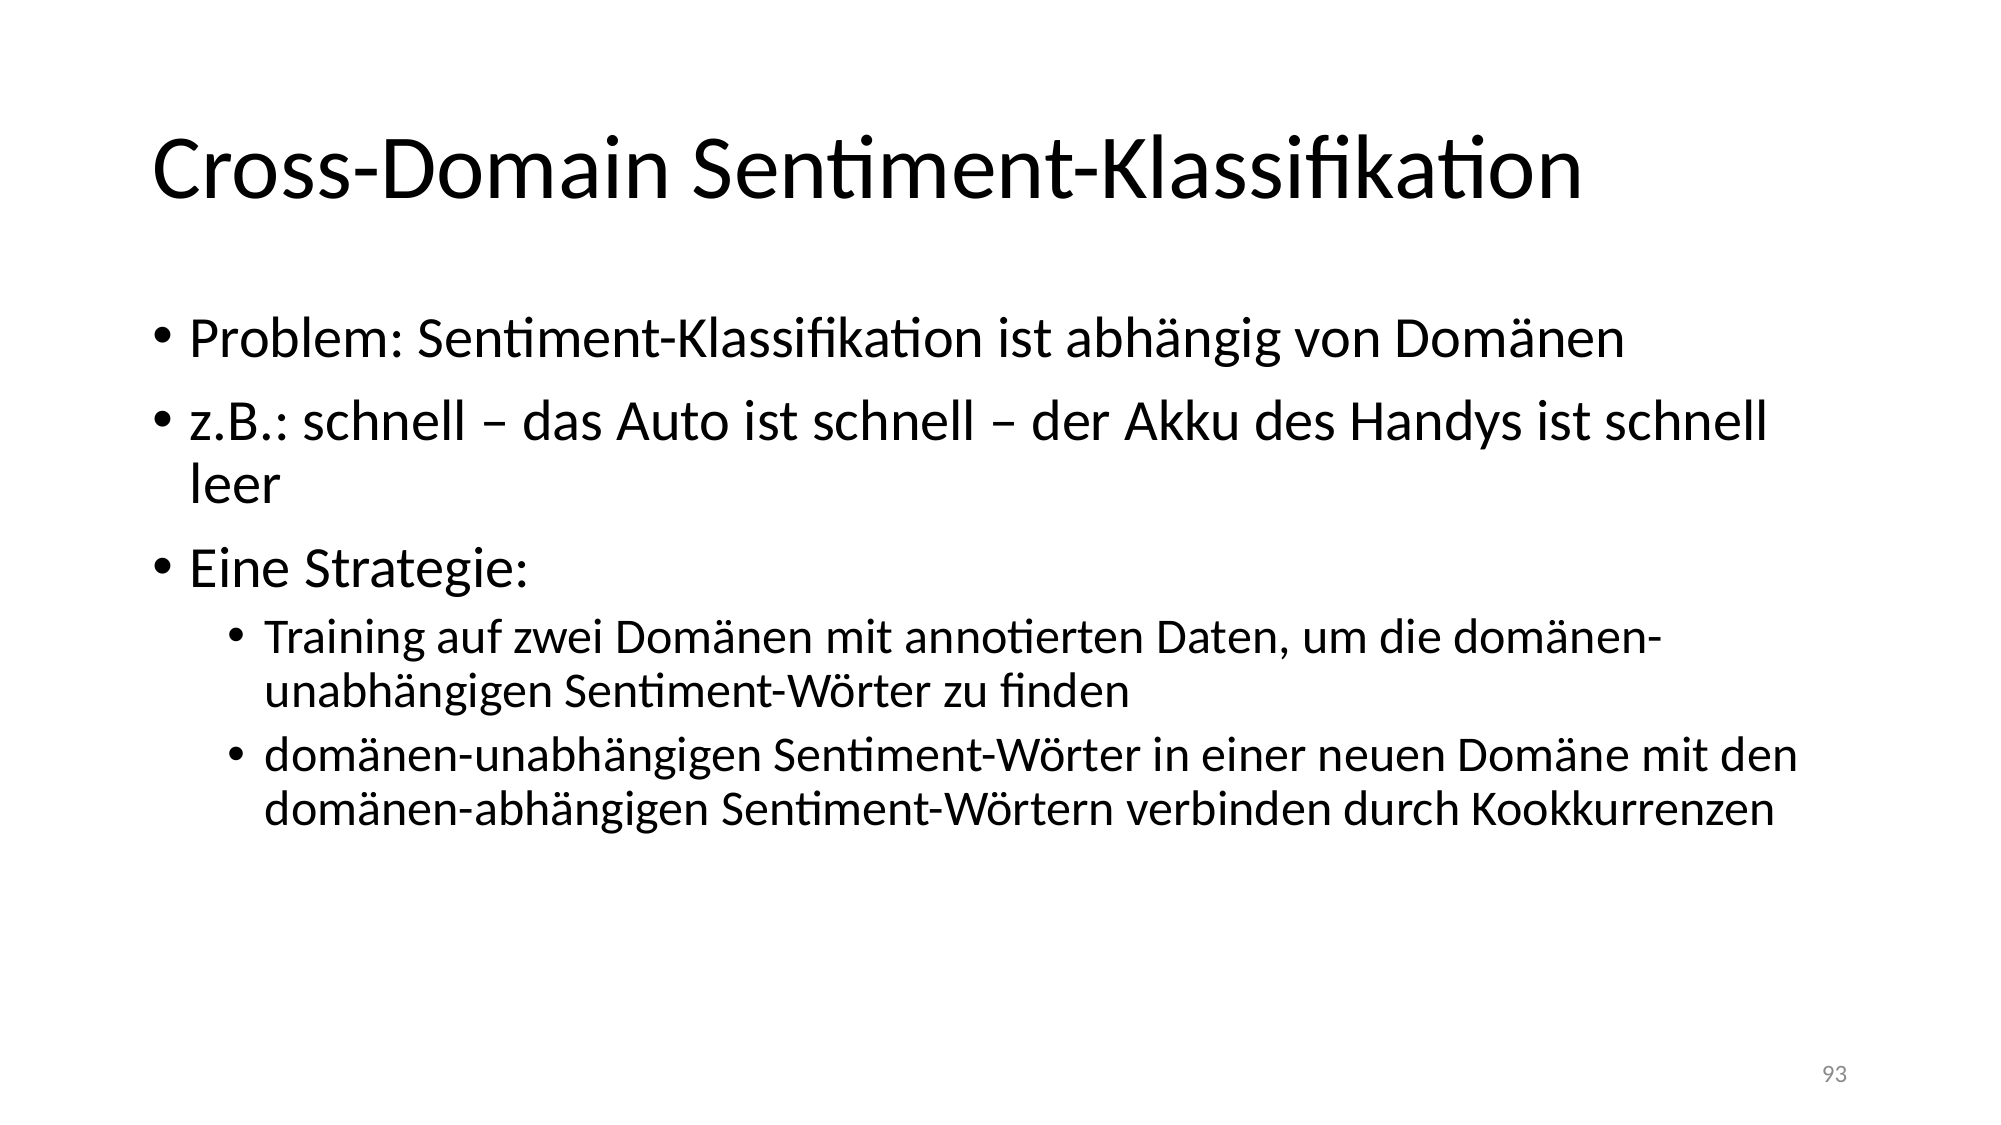

# Cross-Domain Sentiment-Klassifikation
Problem: Sentiment-Klassifikation ist abhängig von Domänen
z.B.: schnell – das Auto ist schnell – der Akku des Handys ist schnell leer
Eine Strategie:
Training auf zwei Domänen mit annotierten Daten, um die domänen-unabhängigen Sentiment-Wörter zu finden
domänen-unabhängigen Sentiment-Wörter in einer neuen Domäne mit den domänen-abhängigen Sentiment-Wörtern verbinden durch Kookkurrenzen
93